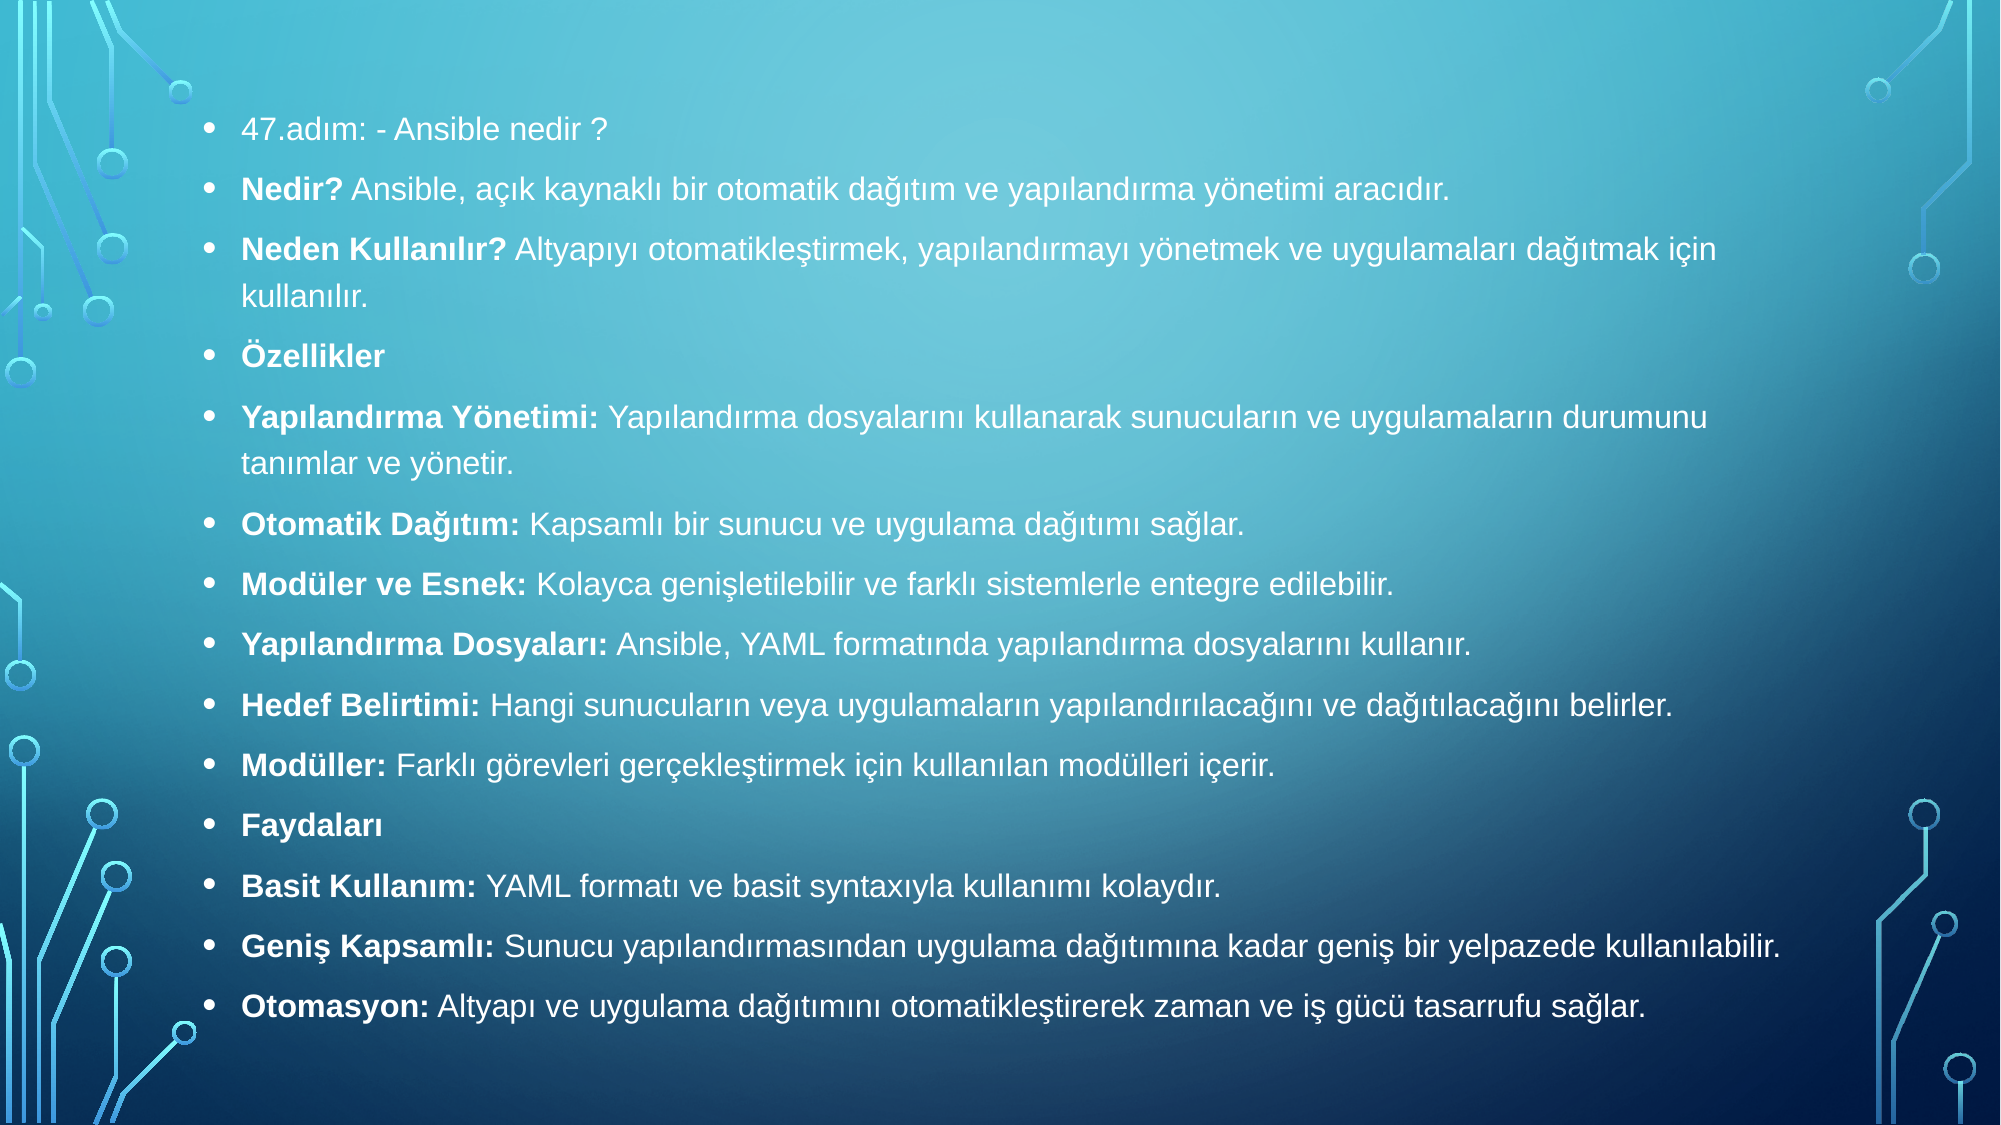

47.adım: - Ansible nedir ?
Nedir? Ansible, açık kaynaklı bir otomatik dağıtım ve yapılandırma yönetimi aracıdır.
Neden Kullanılır? Altyapıyı otomatikleştirmek, yapılandırmayı yönetmek ve uygulamaları dağıtmak için kullanılır.
Özellikler
Yapılandırma Yönetimi: Yapılandırma dosyalarını kullanarak sunucuların ve uygulamaların durumunu tanımlar ve yönetir.
Otomatik Dağıtım: Kapsamlı bir sunucu ve uygulama dağıtımı sağlar.
Modüler ve Esnek: Kolayca genişletilebilir ve farklı sistemlerle entegre edilebilir.
Yapılandırma Dosyaları: Ansible, YAML formatında yapılandırma dosyalarını kullanır.
Hedef Belirtimi: Hangi sunucuların veya uygulamaların yapılandırılacağını ve dağıtılacağını belirler.
Modüller: Farklı görevleri gerçekleştirmek için kullanılan modülleri içerir.
Faydaları
Basit Kullanım: YAML formatı ve basit syntaxıyla kullanımı kolaydır.
Geniş Kapsamlı: Sunucu yapılandırmasından uygulama dağıtımına kadar geniş bir yelpazede kullanılabilir.
Otomasyon: Altyapı ve uygulama dağıtımını otomatikleştirerek zaman ve iş gücü tasarrufu sağlar.